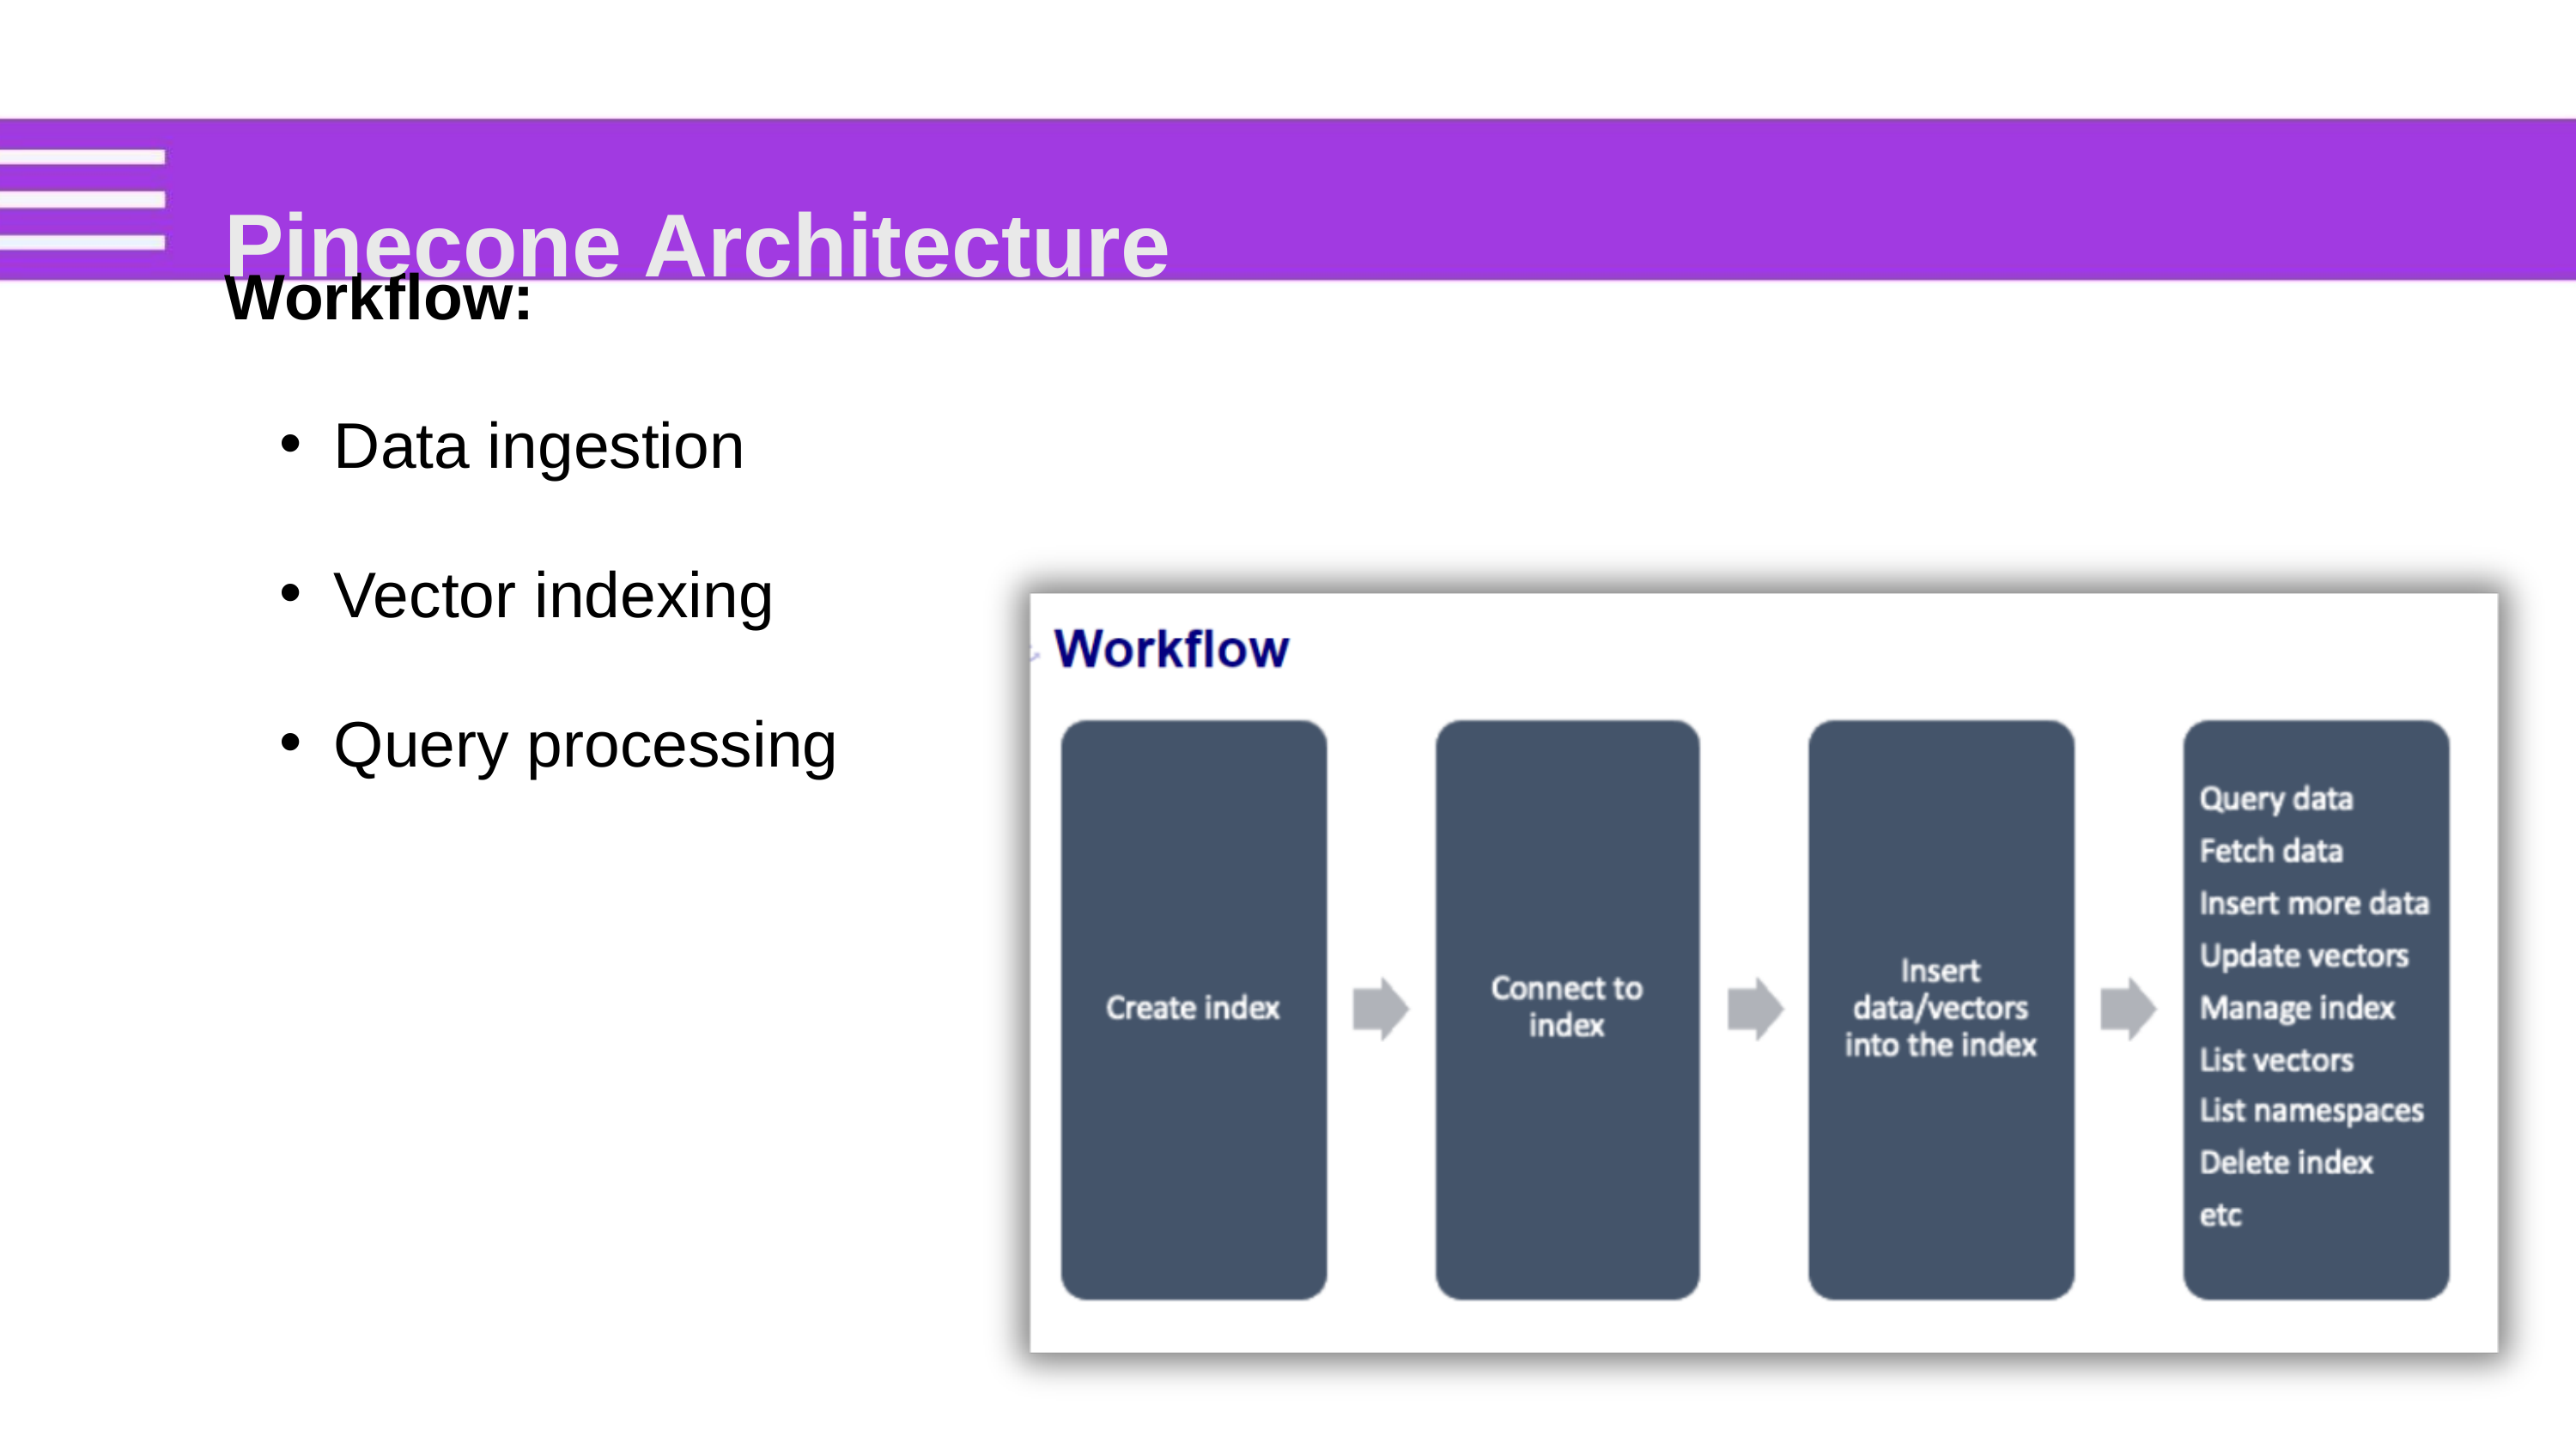

Workflow:
Data ingestion
Vector indexing
Query processing

Pinecone Architecture